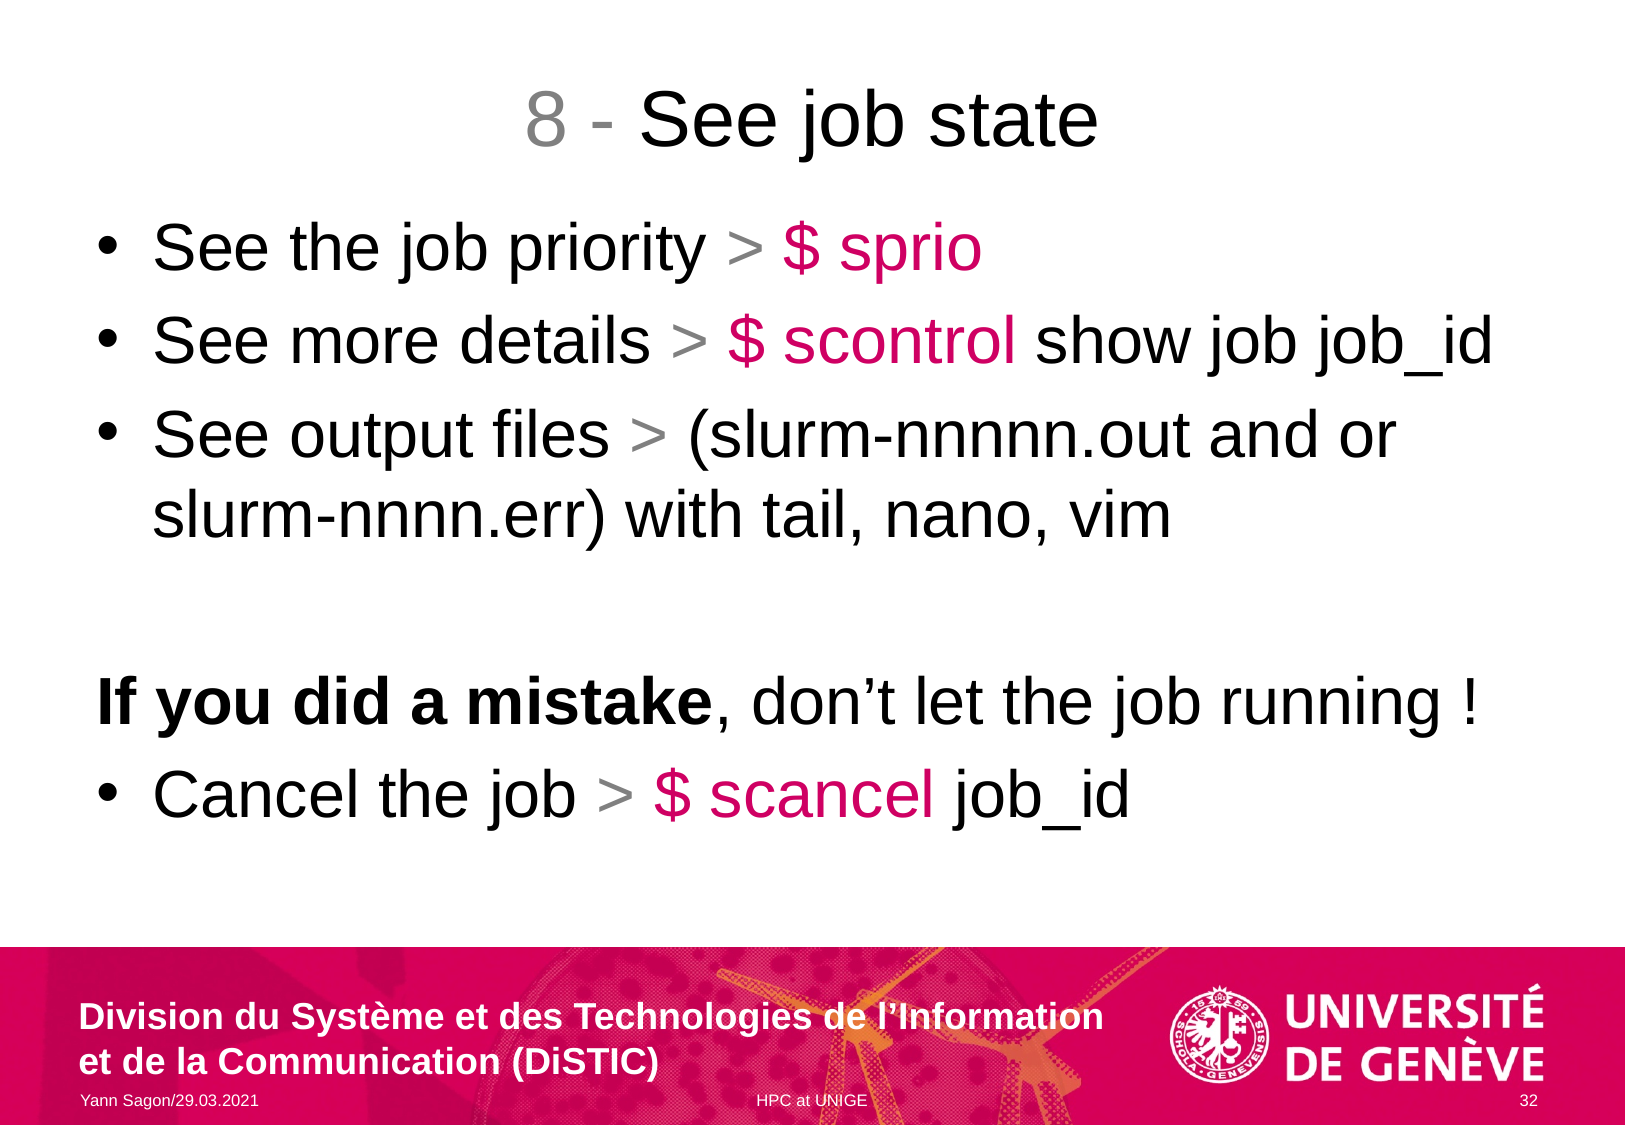

# 8 - See job state
See the job priority > $ sprio
See more details > $ scontrol show job job_id
See output files > (slurm-nnnnn.out and or slurm-nnnn.err) with tail, nano, vim

If you did a mistake, don’t let the job running !
Cancel the job > $ scancel job_id